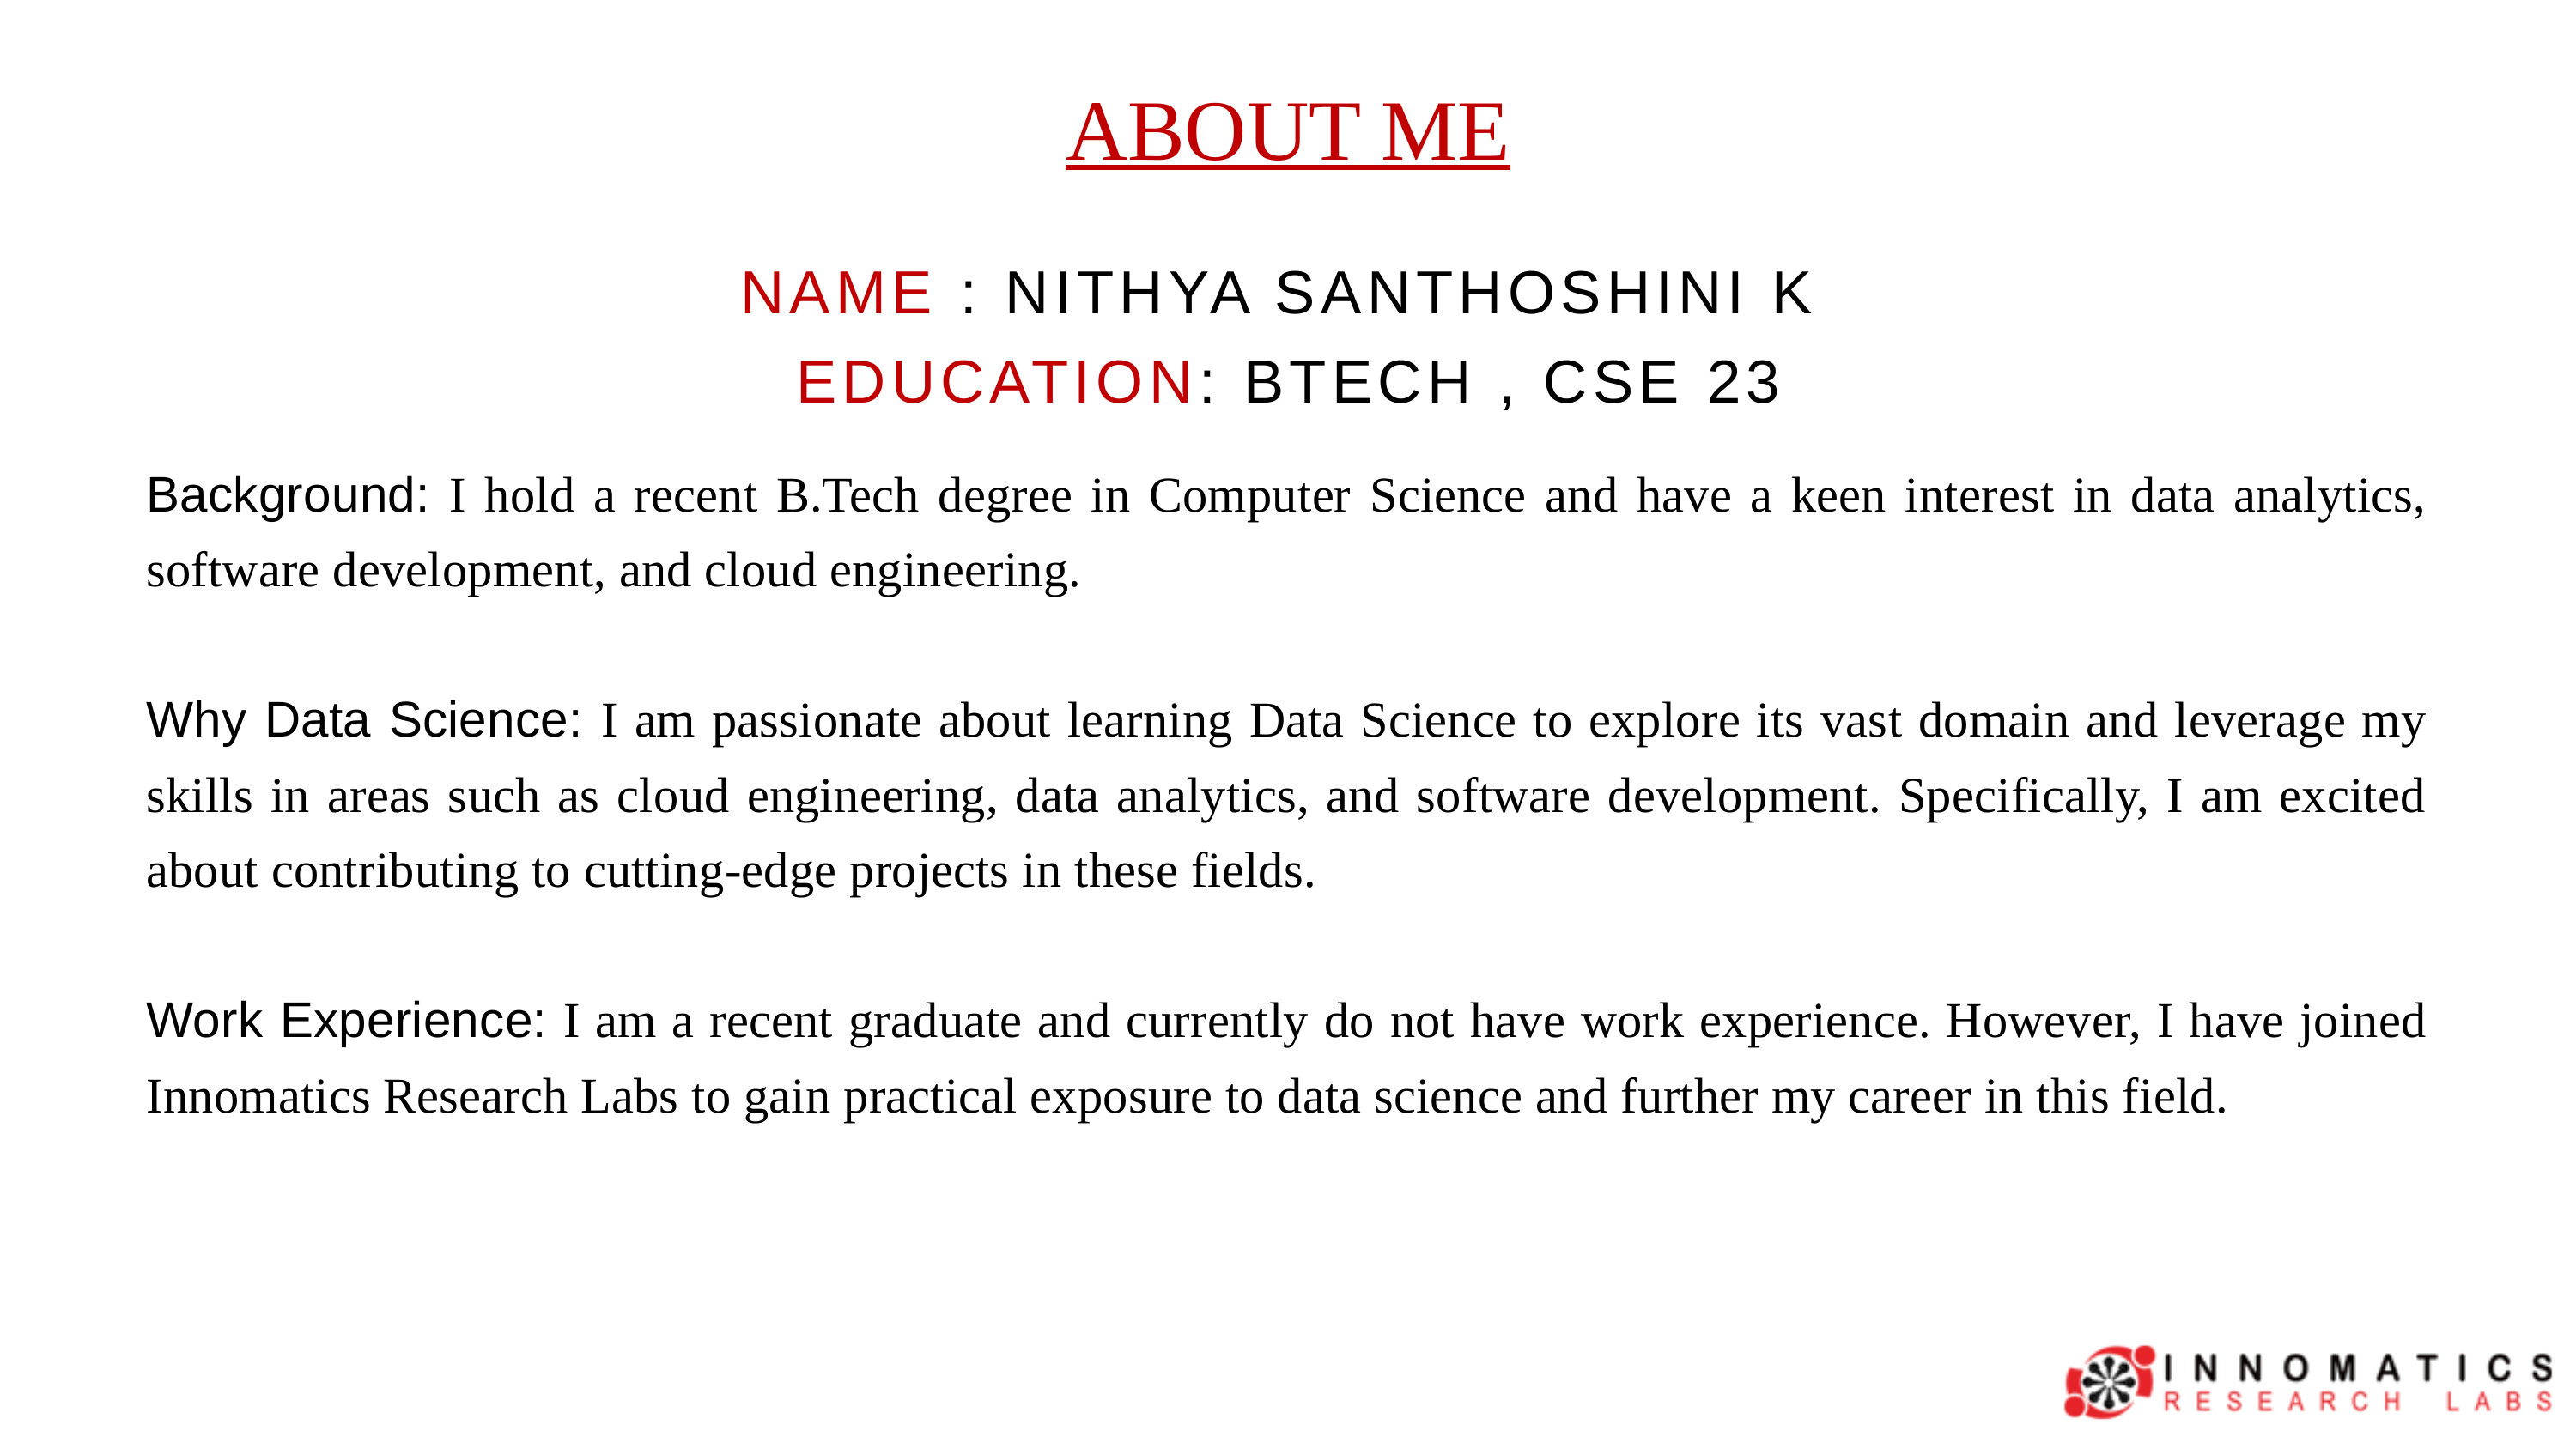

ABOUT ME
NAME : NITHYA SANTHOSHINI K
EDUCATION: BTECH , CSE 23
Background: I hold a recent B.Tech degree in Computer Science and have a keen interest in data analytics, software development, and cloud engineering.

Why Data Science: I am passionate about learning Data Science to explore its vast domain and leverage my skills in areas such as cloud engineering, data analytics, and software development. Specifically, I am excited about contributing to cutting-edge projects in these fields.

Work Experience: I am a recent graduate and currently do not have work experience. However, I have joined Innomatics Research Labs to gain practical exposure to data science and further my career in this field.